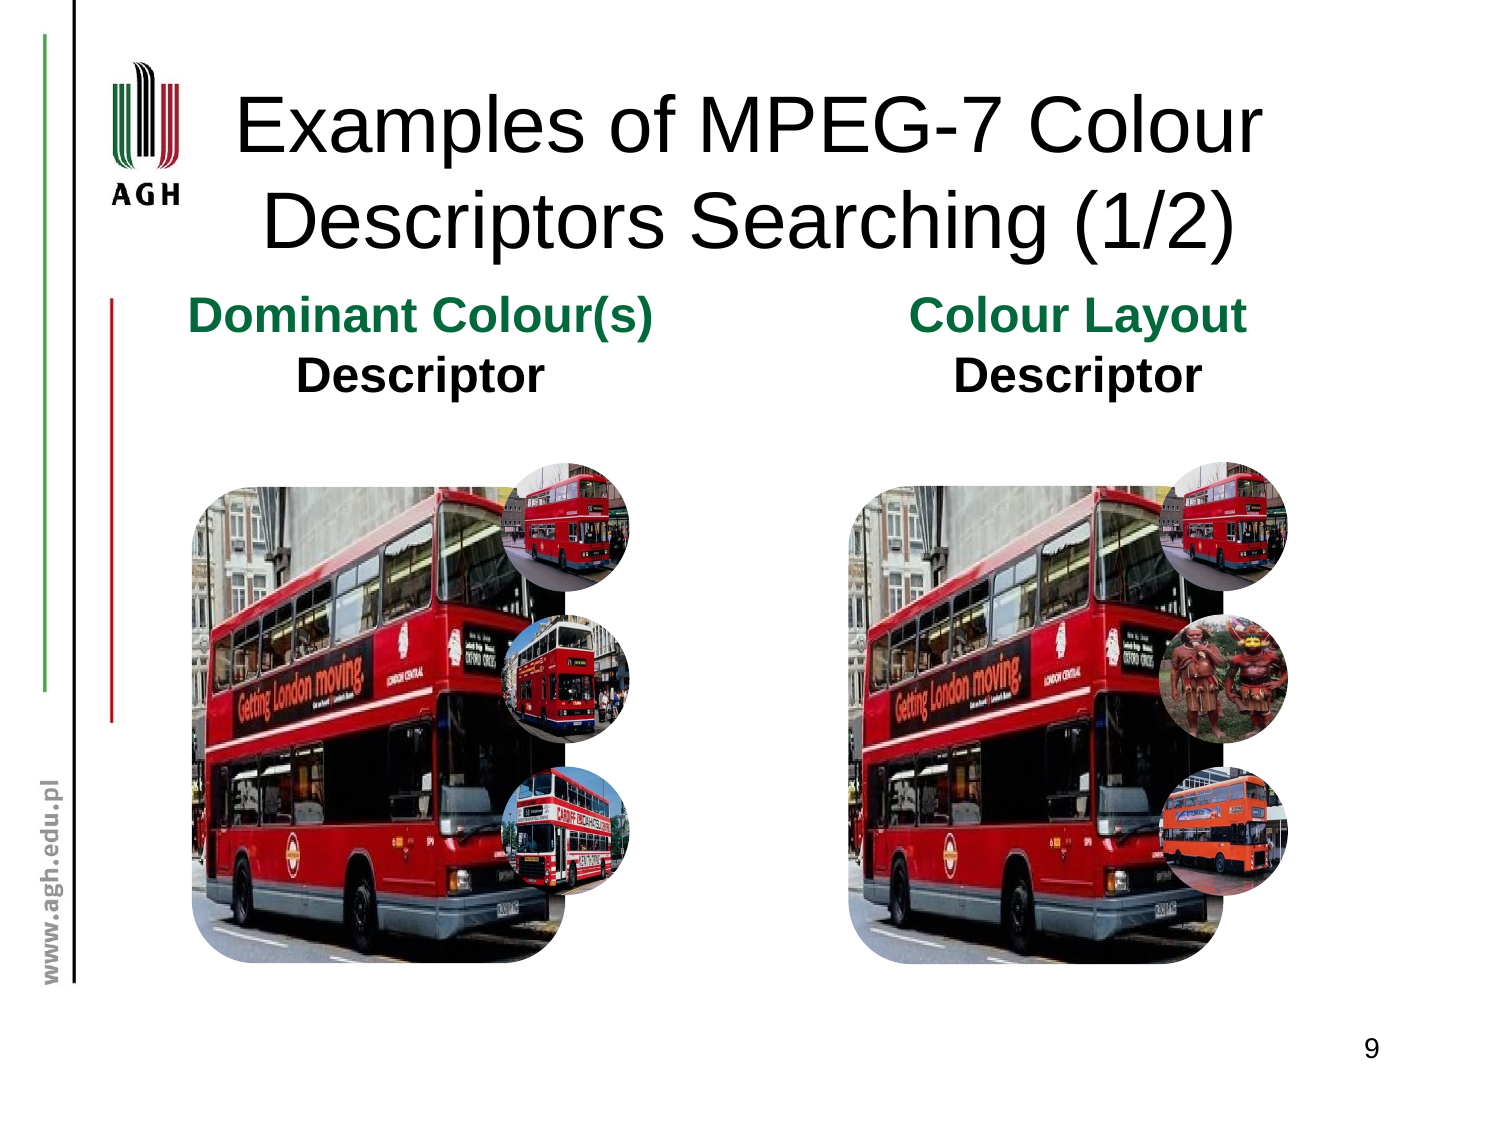

# Examples of MPEG-7 Colour Descriptors Searching (1/2)
Dominant Colour(s)
Descriptor
Colour Layout
Descriptor

9